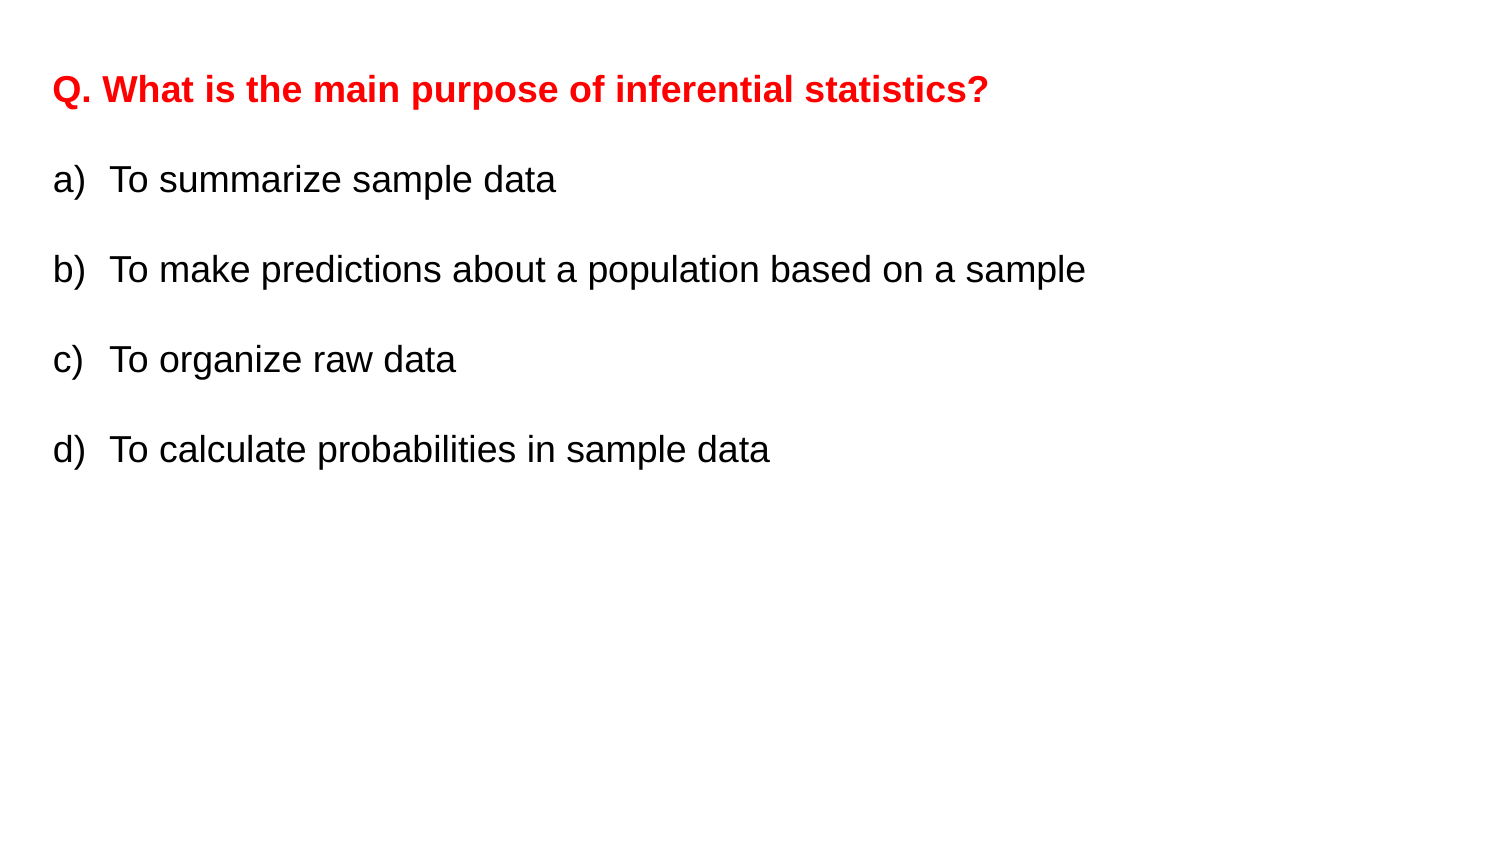

Q. What is the main purpose of inferential statistics?
To summarize sample data

To make predictions about a population based on a sample

To organize raw data

To calculate probabilities in sample data